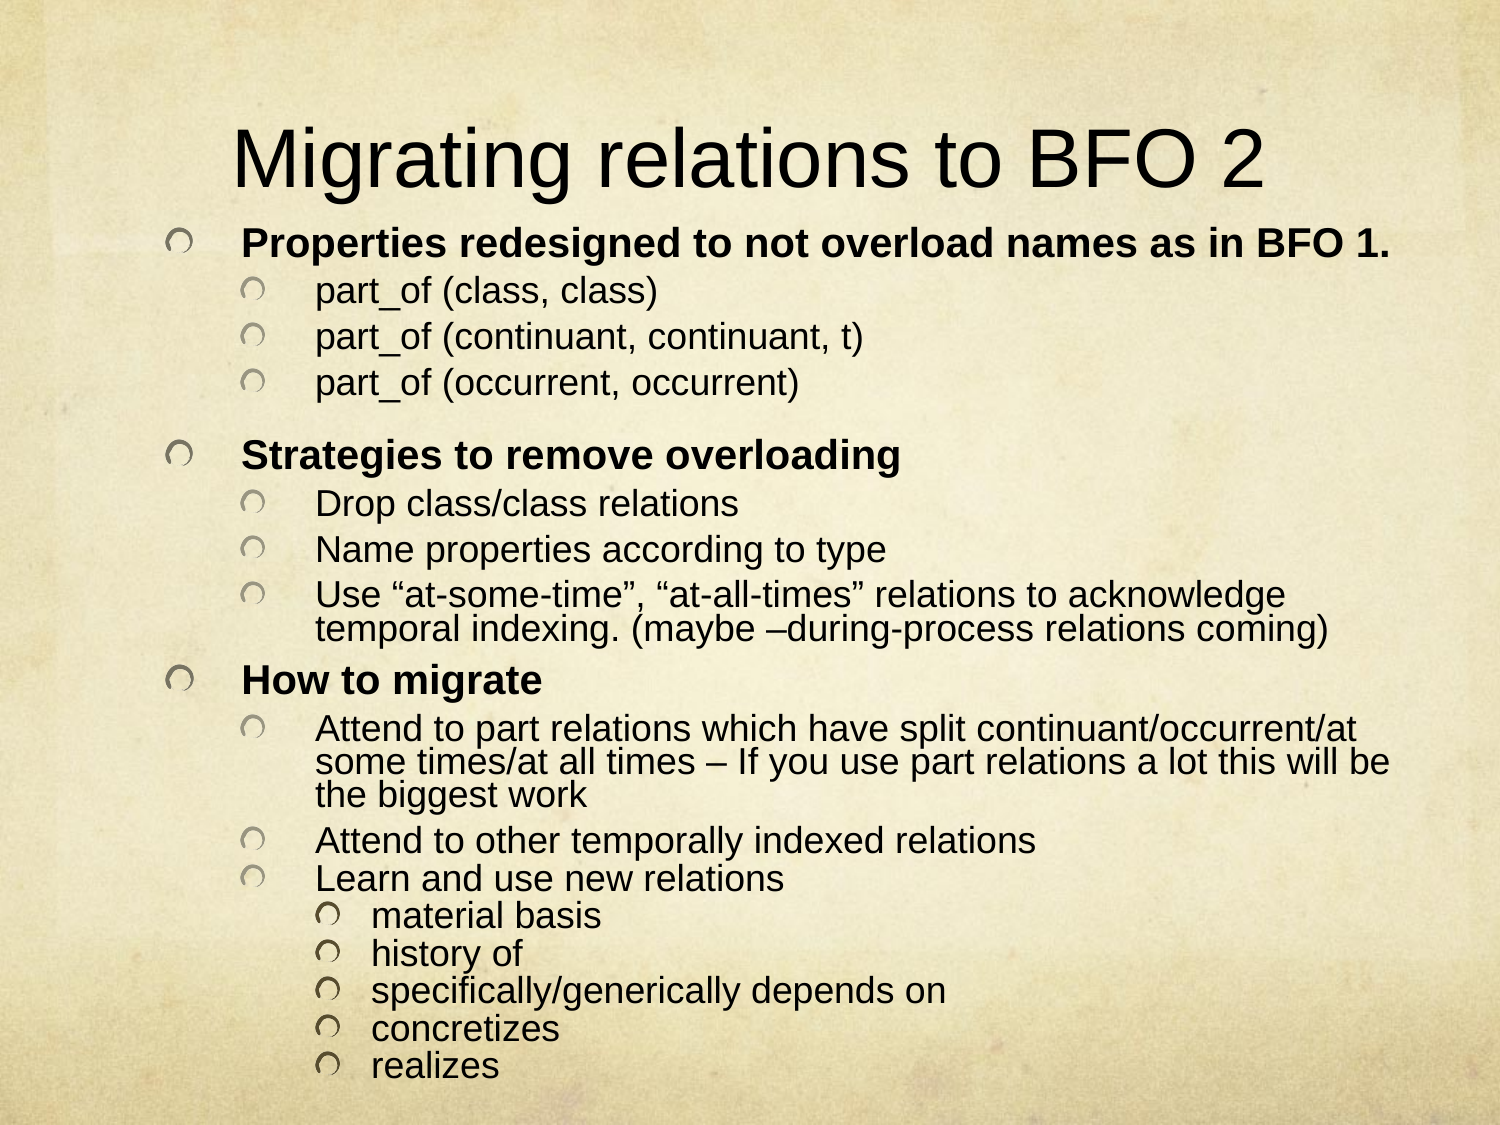

# Migrating relations to BFO 2
Properties redesigned to not overload names as in BFO 1.
part_of (class, class)
part_of (continuant, continuant, t)
part_of (occurrent, occurrent)
Strategies to remove overloading
Drop class/class relations
Name properties according to type
Use “at-some-time”, “at-all-times” relations to acknowledge temporal indexing. (maybe –during-process relations coming)
How to migrate
Attend to part relations which have split continuant/occurrent/at some times/at all times – If you use part relations a lot this will be the biggest work
Attend to other temporally indexed relations
Learn and use new relations
material basis
history of
specifically/generically depends on
concretizes
realizes